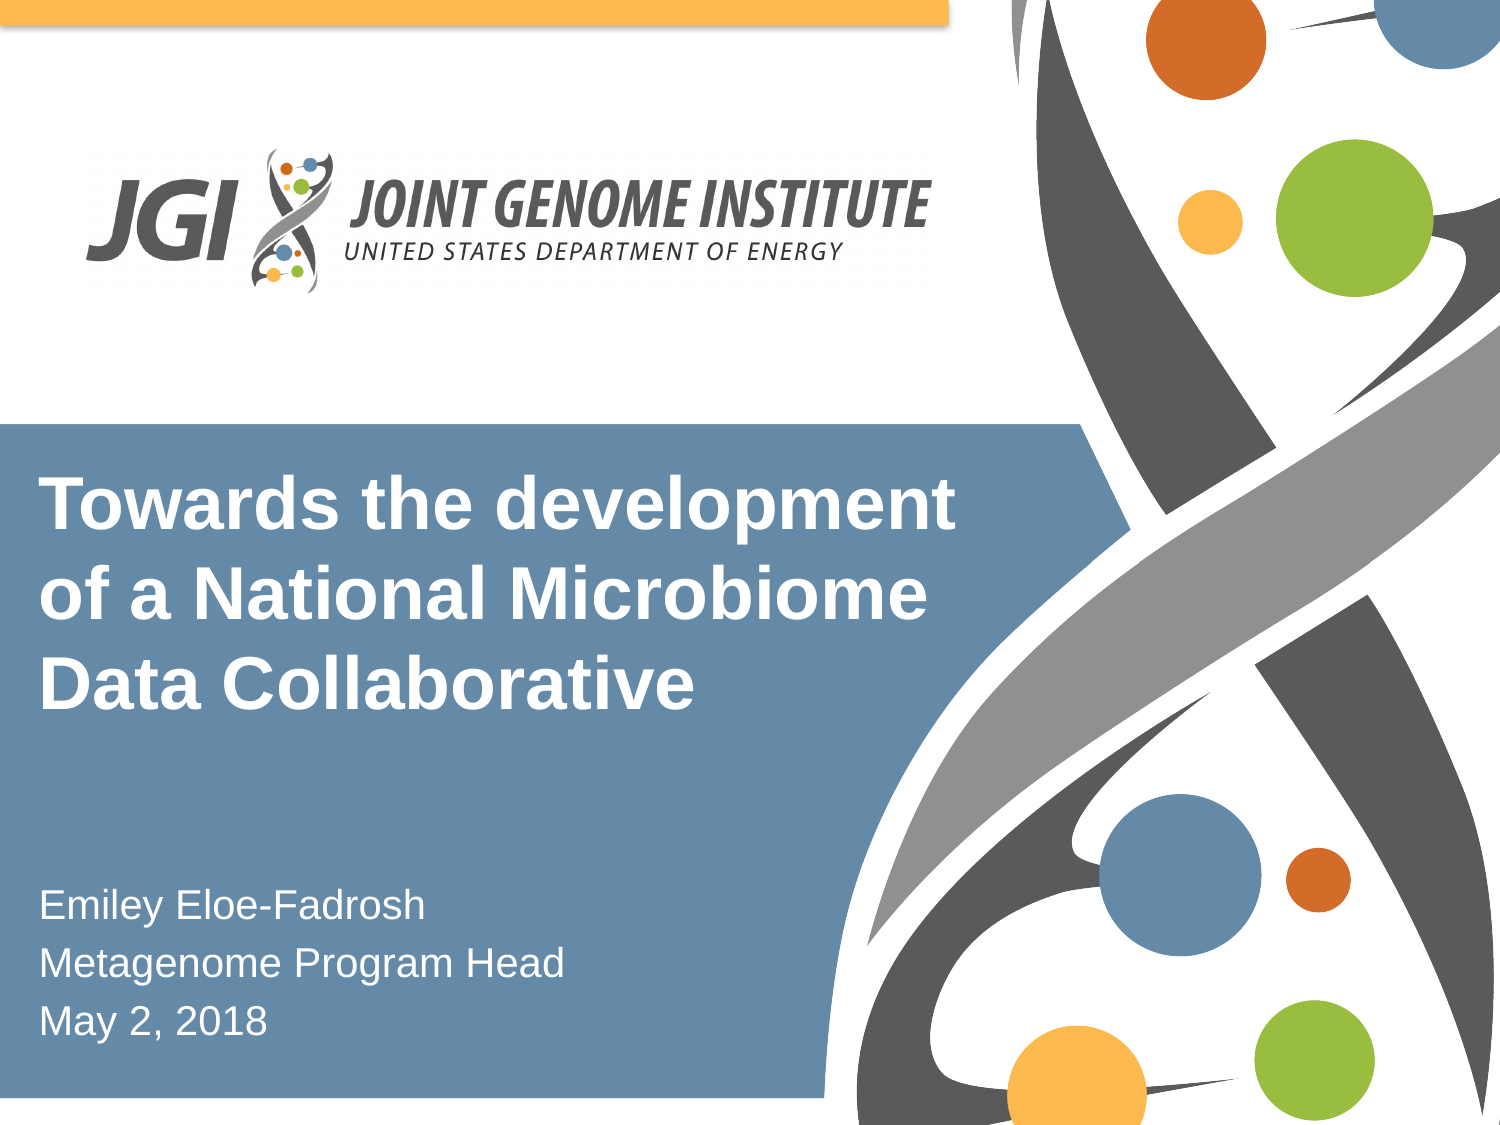

# Towards the development of a National Microbiome Data Collaborative
Emiley Eloe-Fadrosh
Metagenome Program Head
May 2, 2018